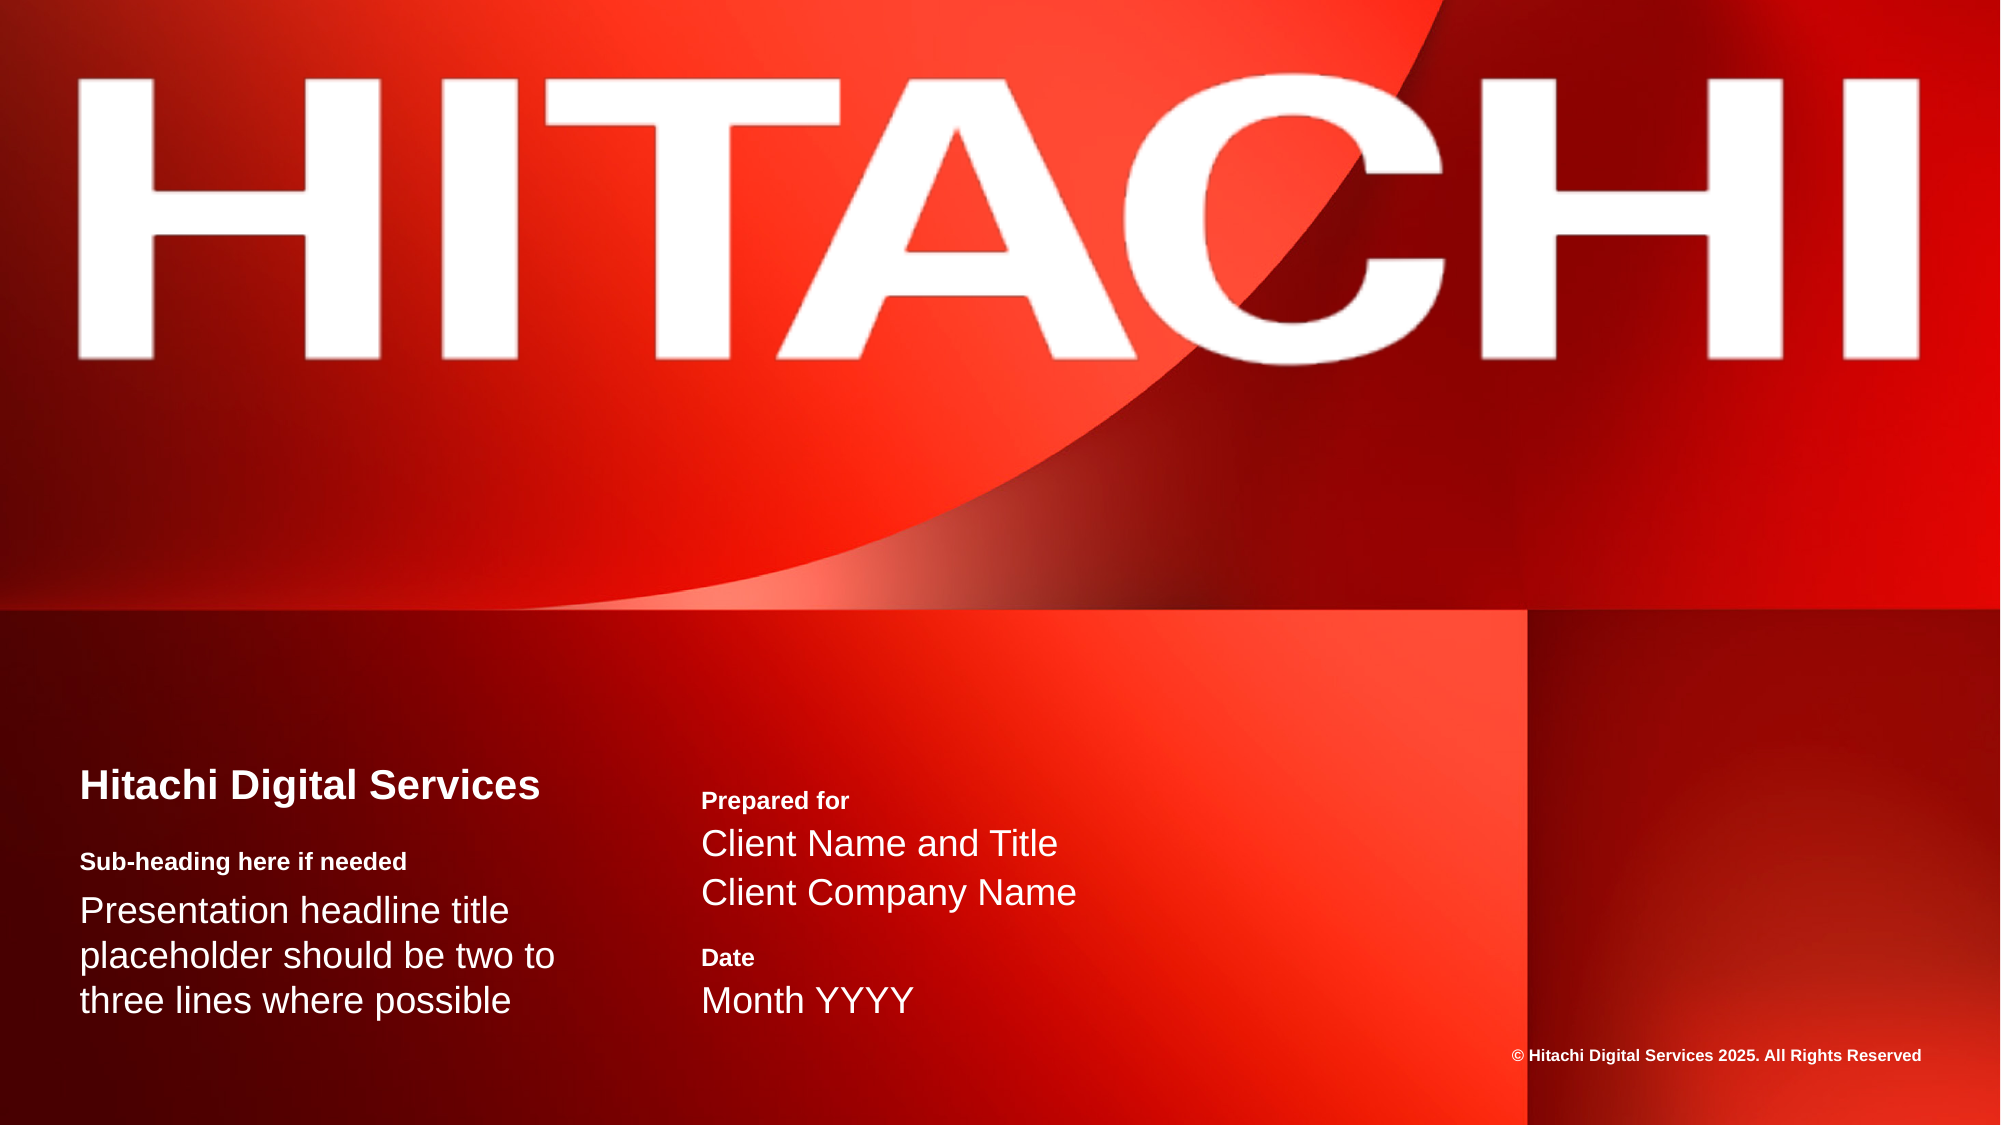

Hitachi Digital Services
Sub-heading here if needed
# Presentation headline title placeholder should be two to three lines where possible
Prepared for
Client Name and Title
Client Company Name
Date
Month YYYY